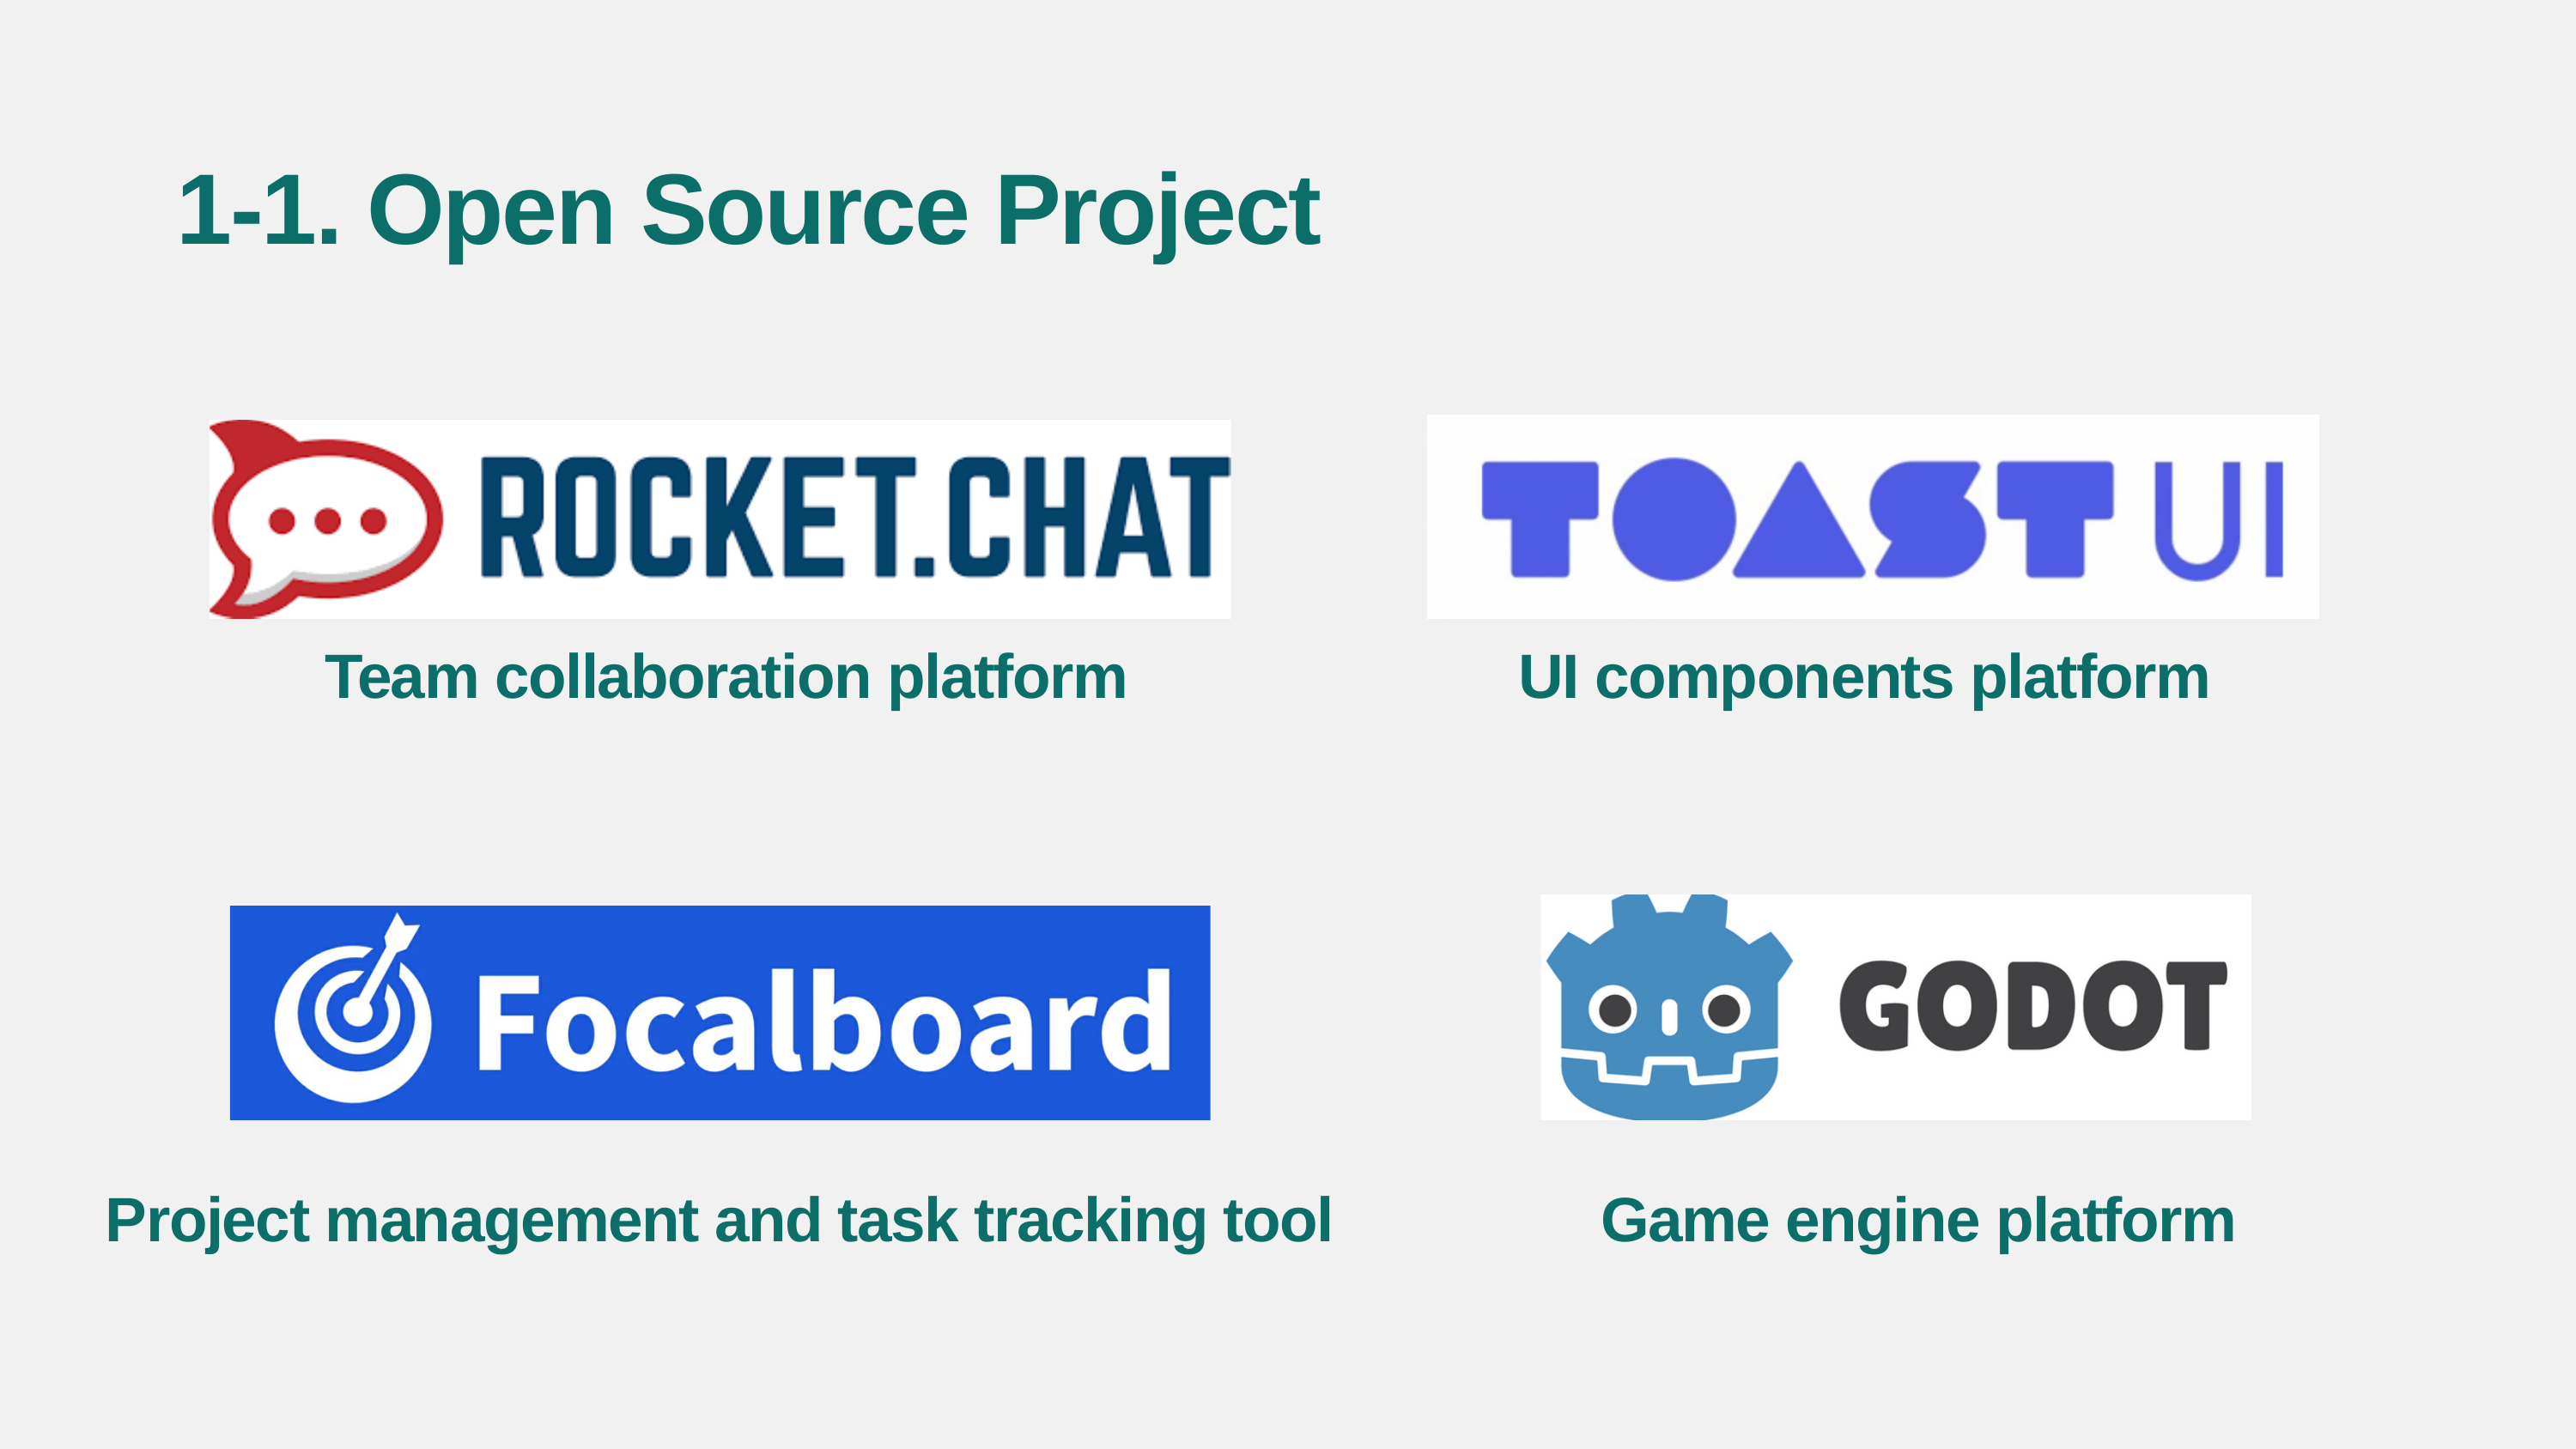

1-1. Open Source Project

Team collaboration platform
UI components platform

Project management and task tracking tool
Game engine platform